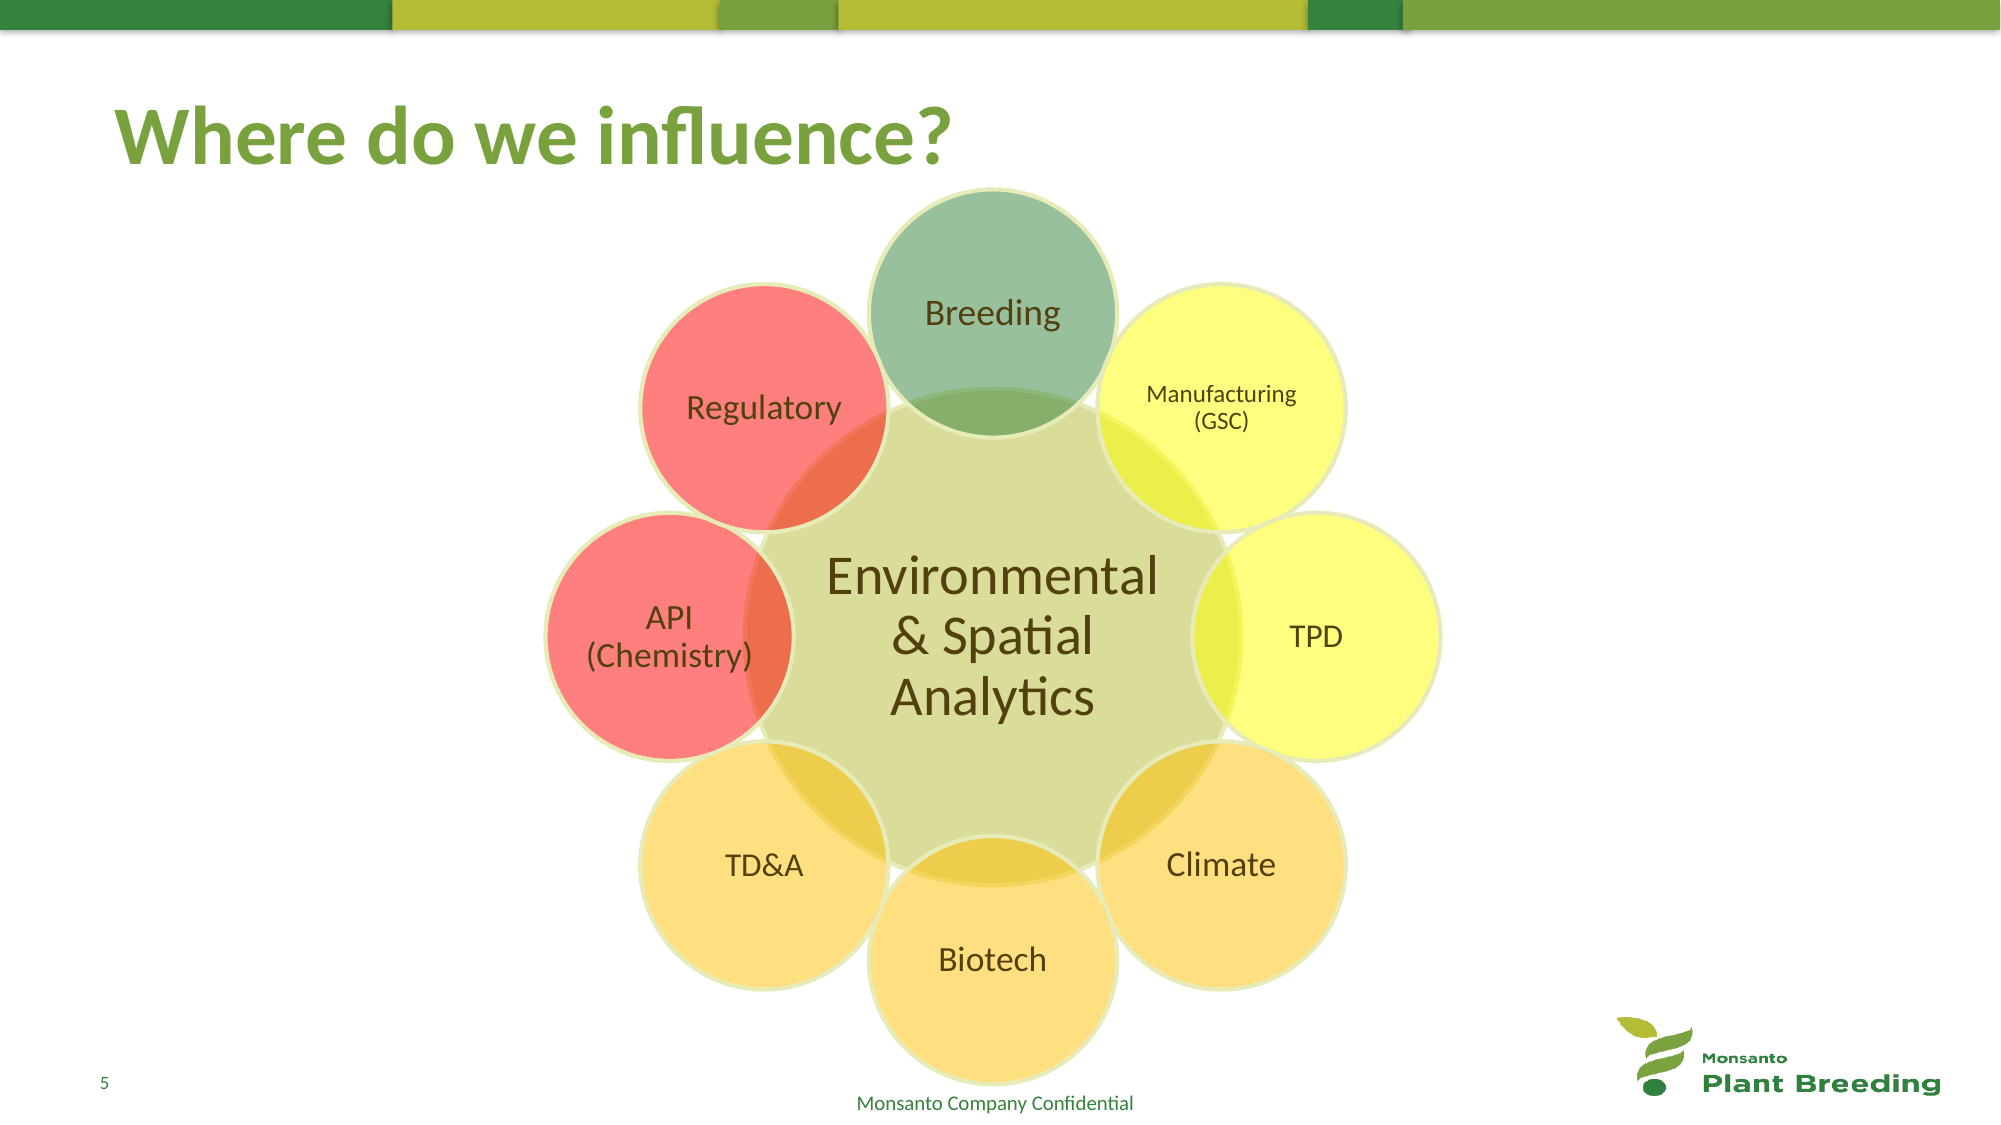

# Where do we influence?
Environmental & Spatial Analytics
Breeding
Manufacturing (GSC)
TPD
Climate
Biotech
TD&A
API (Chemistry)
Regulatory